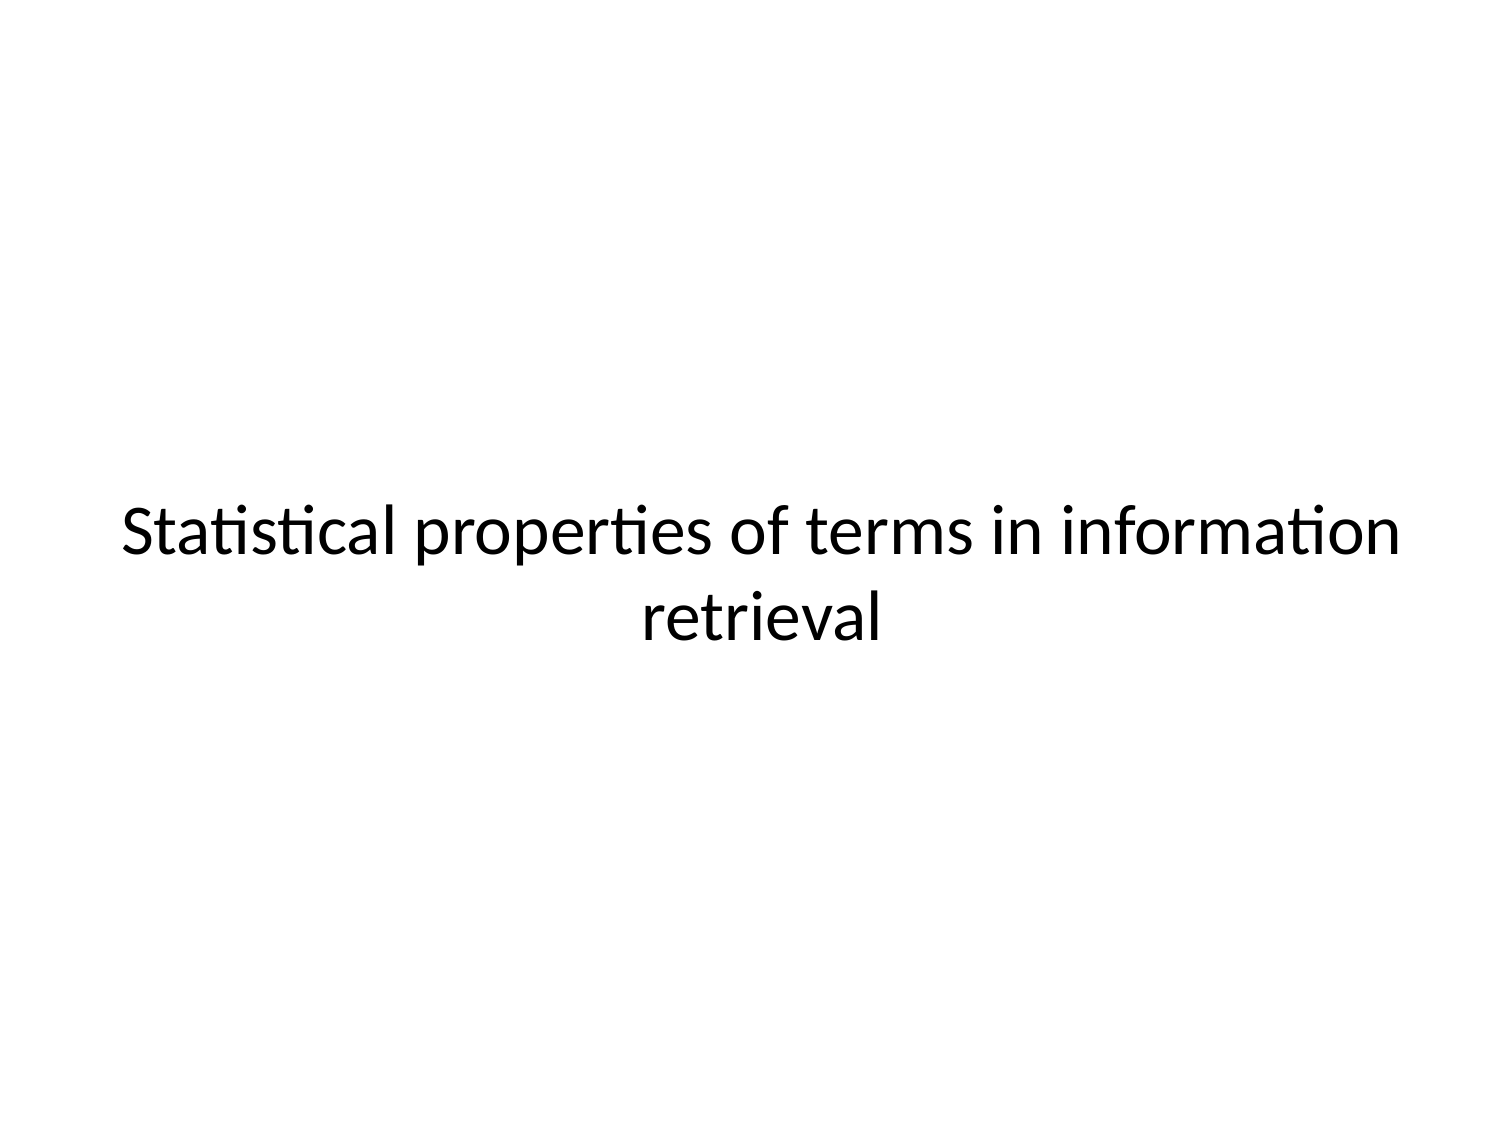

# Statistical properties of terms in information retrieval